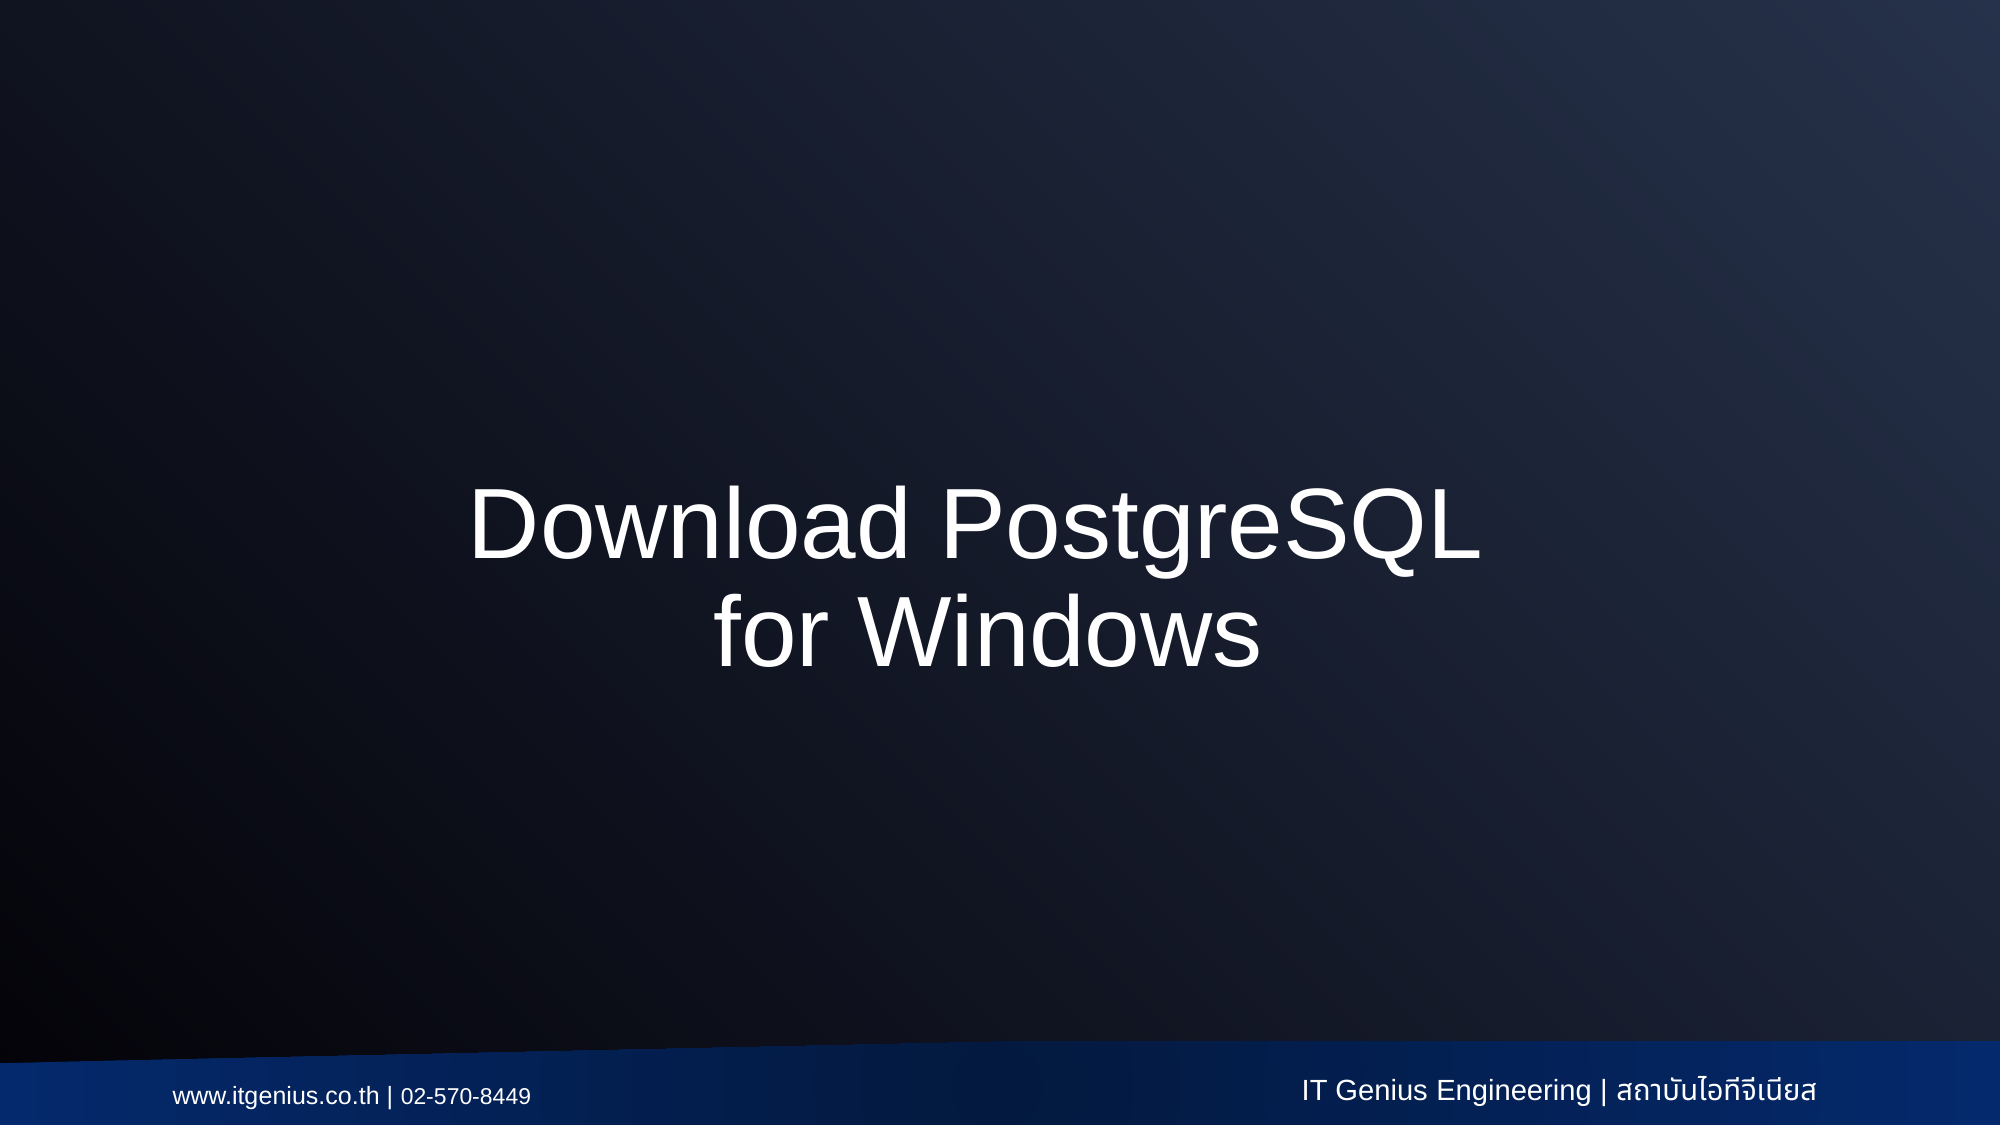

# Download PostgreSQL for Windows

IT Genius Engineering | สถาบันไอทีจีเนียส
www.itgenius.co.th | 02-570-8449